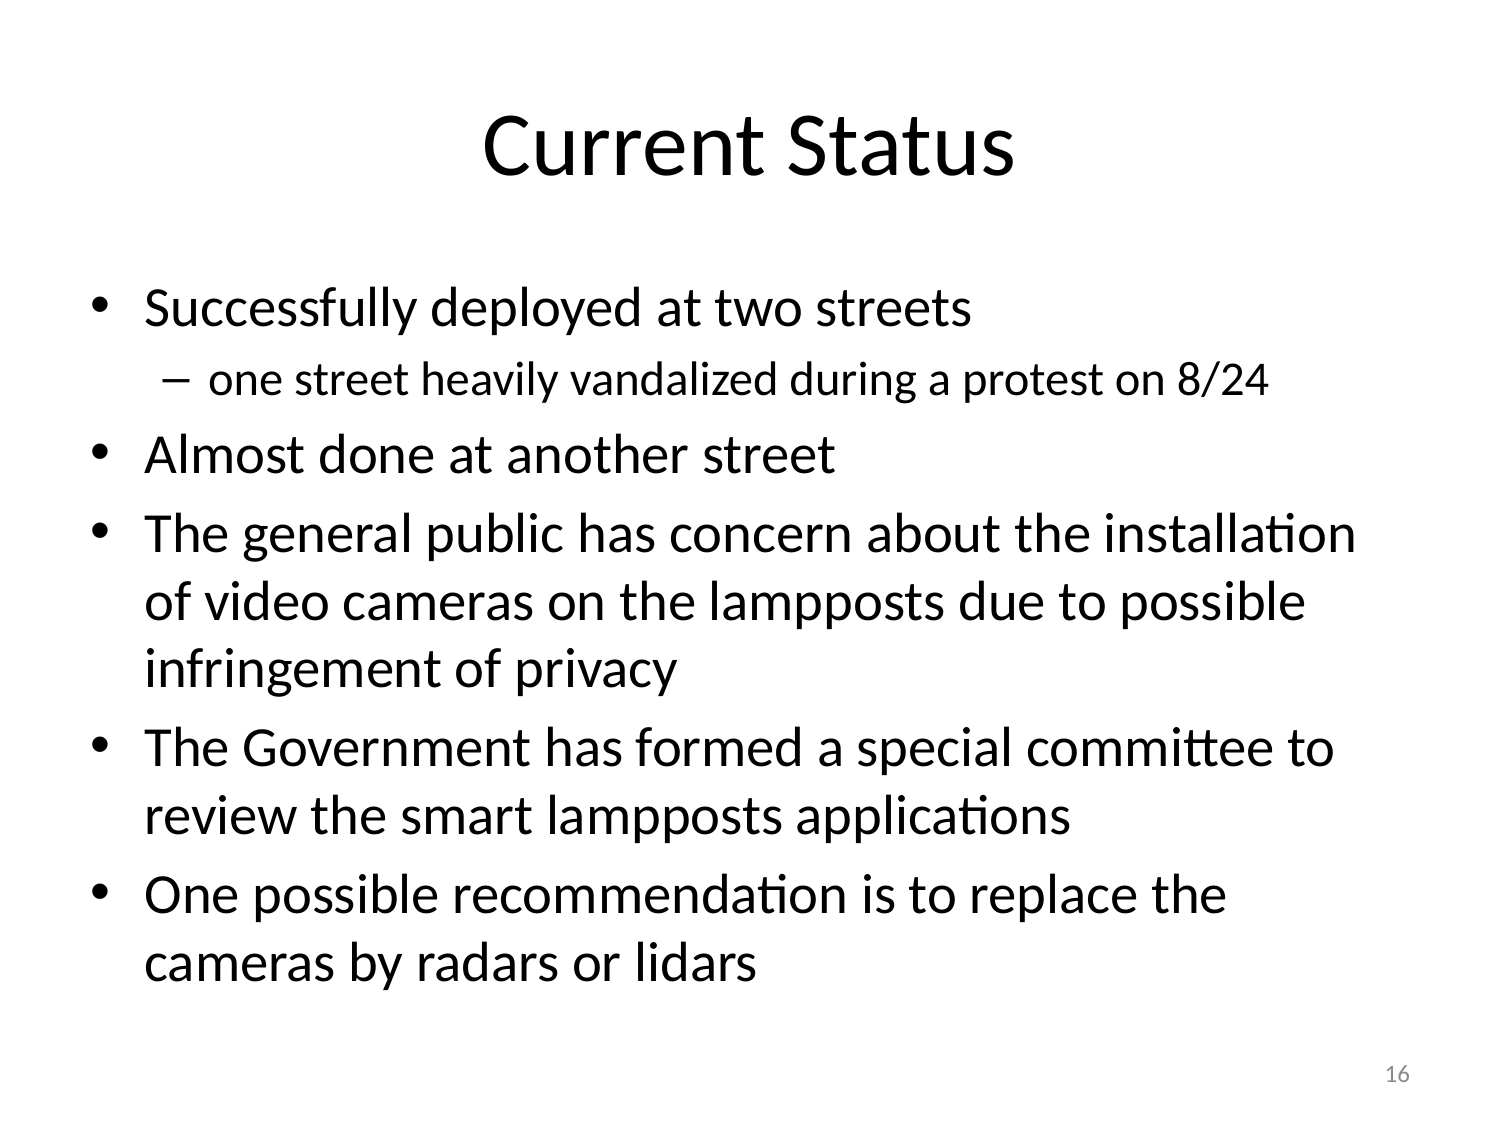

# Current Status
Successfully deployed at two streets
one street heavily vandalized during a protest on 8/24
Almost done at another street
The general public has concern about the installation of video cameras on the lampposts due to possible infringement of privacy
The Government has formed a special committee to review the smart lampposts applications
One possible recommendation is to replace the cameras by radars or lidars
16